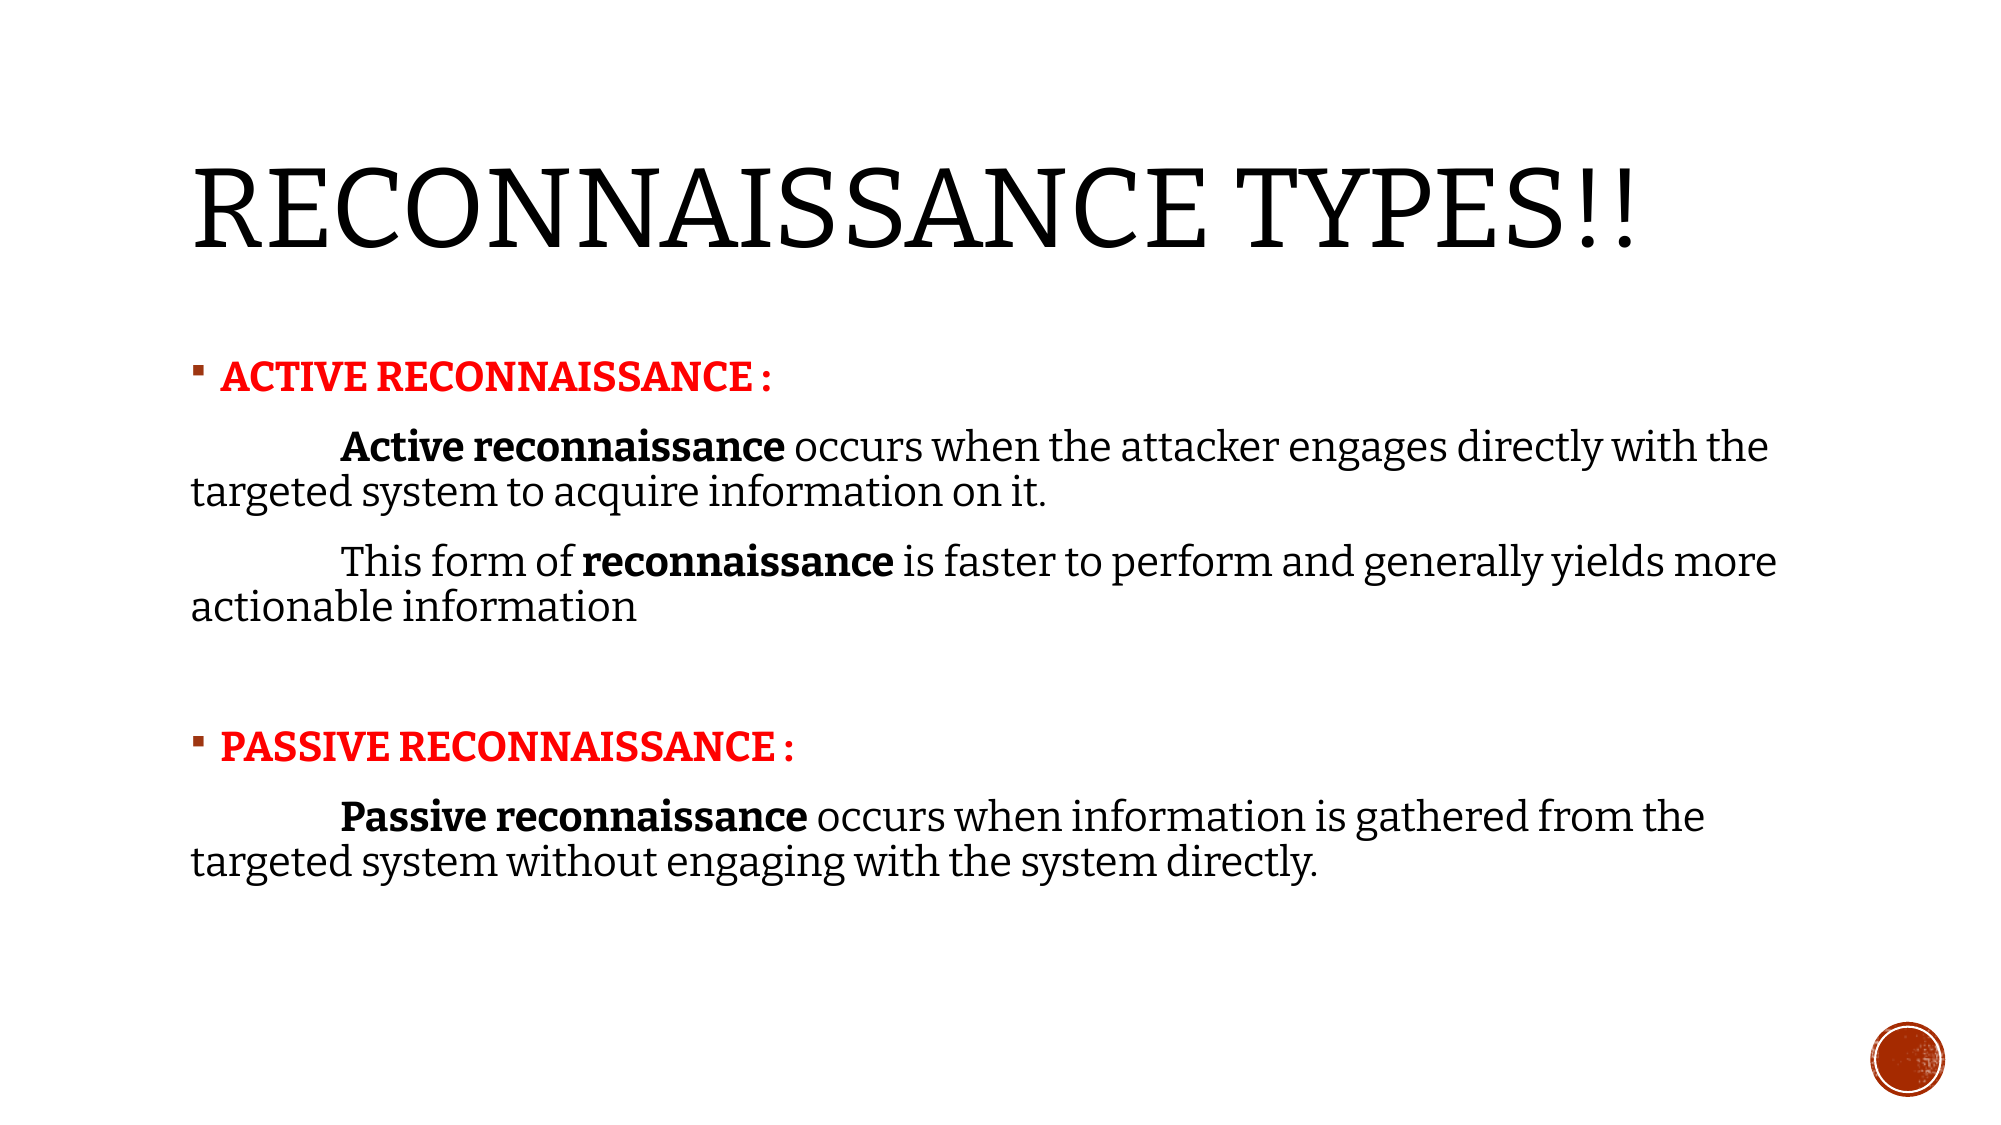

# RECONNAISSANCE TYPES!!
ACTIVE RECONNAISSANCE :
	Active reconnaissance occurs when the attacker engages directly with the targeted system to acquire information on it.
	This form of reconnaissance is faster to perform and generally yields more actionable information

PASSIVE RECONNAISSANCE :
	Passive reconnaissance occurs when information is gathered from the targeted system without engaging with the system directly.